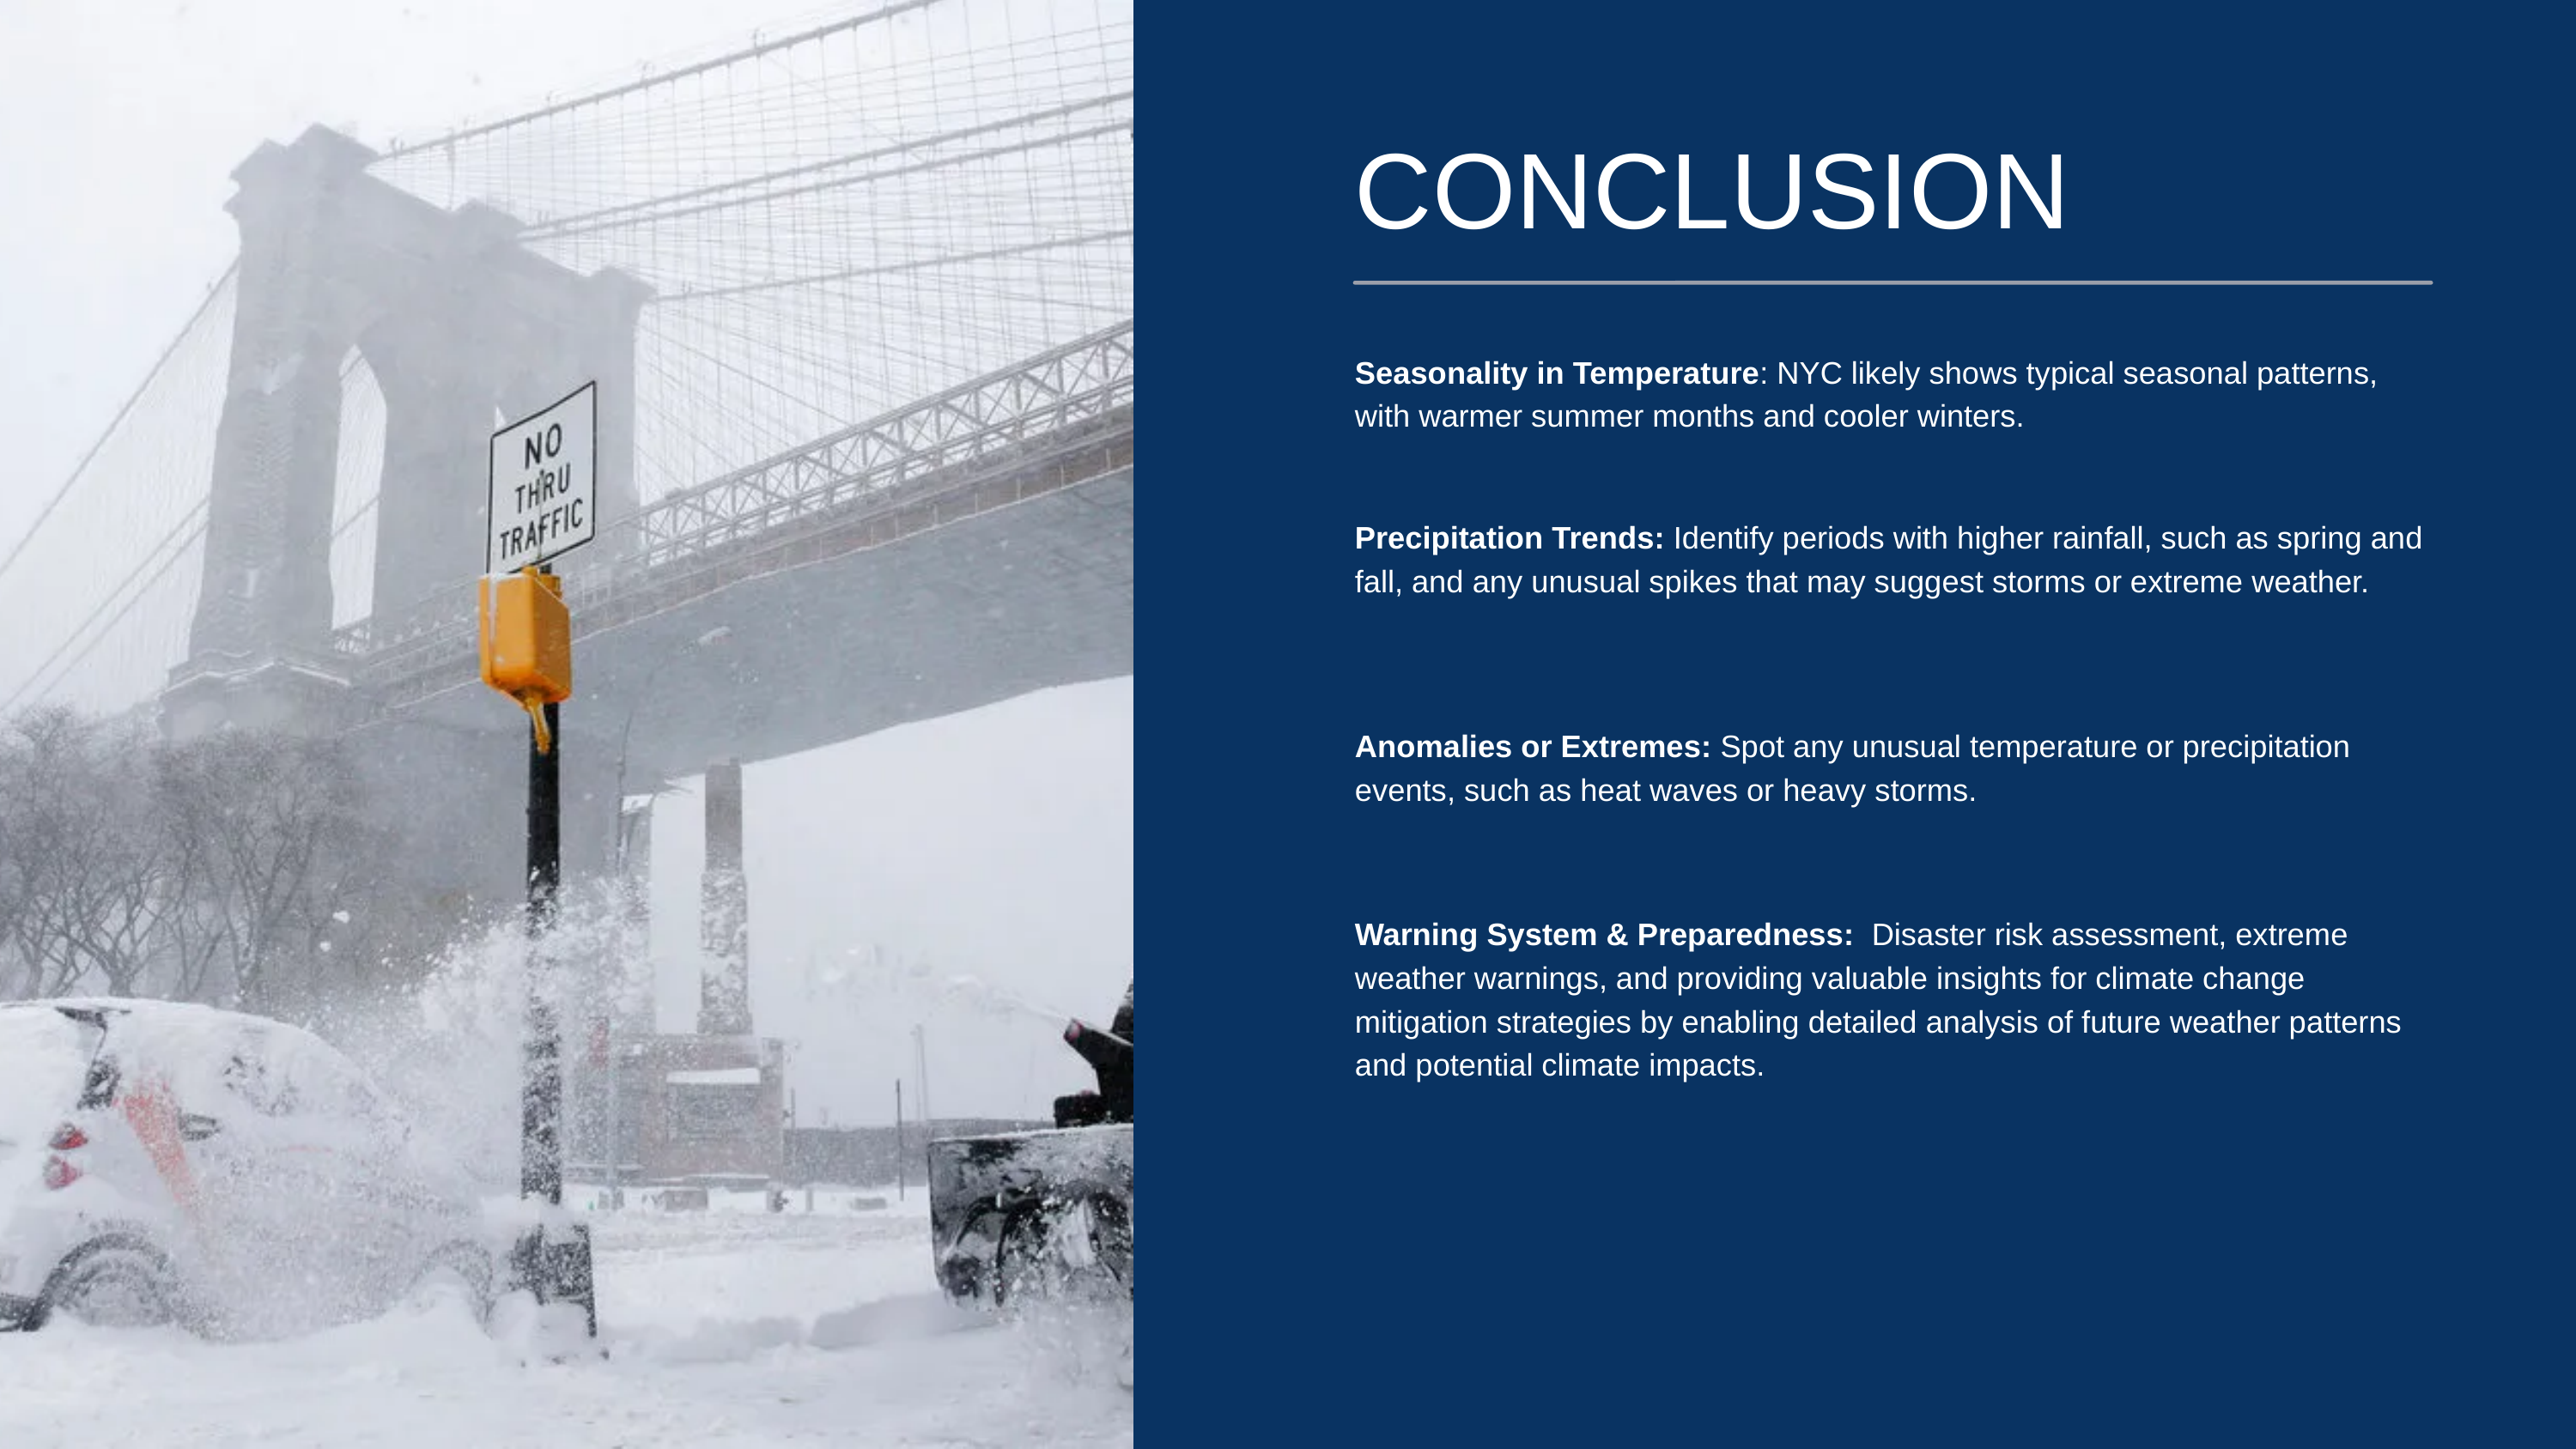

CONCLUSION

Seasonality in Temperature: NYC likely shows typical seasonal patterns, with warmer summer months and cooler winters.
Precipitation Trends: Identify periods with higher rainfall, such as spring and fall, and any unusual spikes that may suggest storms or extreme weather.
Anomalies or Extremes: Spot any unusual temperature or precipitation events, such as heat waves or heavy storms.

Warning System & Preparedness:  Disaster risk assessment, extreme weather warnings, and providing valuable insights for climate change mitigation strategies by enabling detailed analysis of future weather patterns and potential climate impacts.